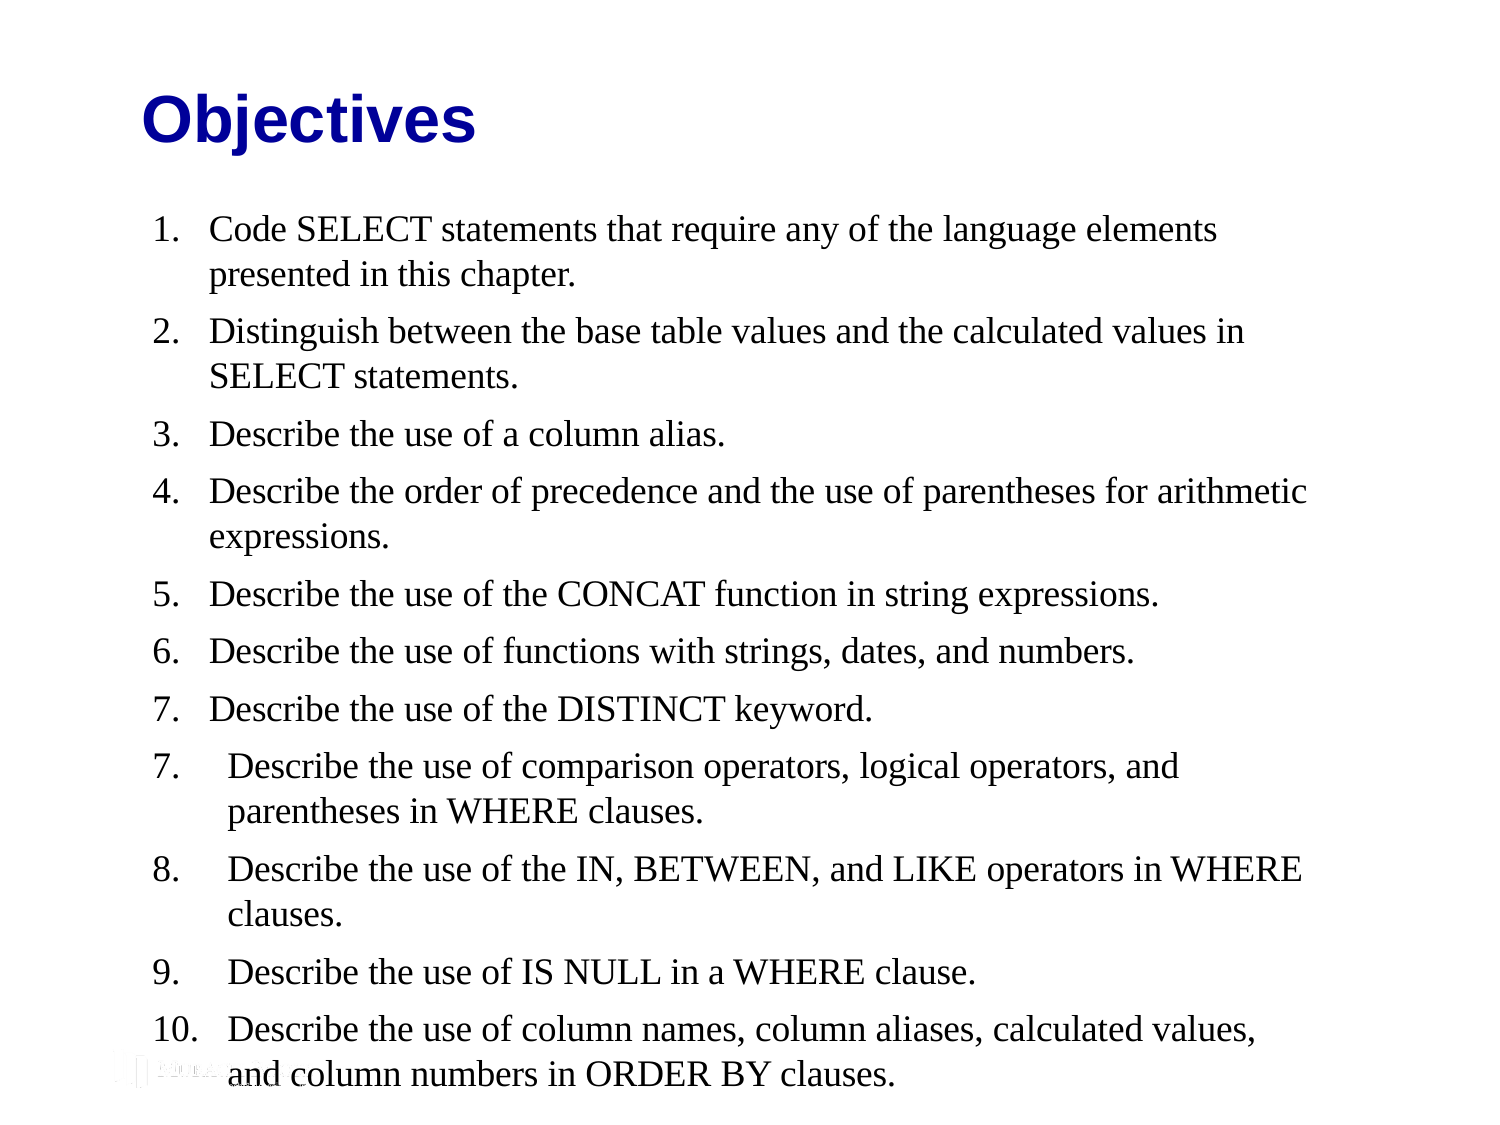

# Objectives
Code SELECT statements that require any of the language elements presented in this chapter.
Distinguish between the base table values and the calculated values in SELECT statements.
Describe the use of a column alias.
Describe the order of precedence and the use of parentheses for arithmetic expressions.
Describe the use of the CONCAT function in string expressions.
Describe the use of functions with strings, dates, and numbers.
Describe the use of the DISTINCT keyword.
Describe the use of comparison operators, logical operators, and parentheses in WHERE clauses.
Describe the use of the IN, BETWEEN, and LIKE operators in WHERE clauses.
Describe the use of IS NULL in a WHERE clause.
Describe the use of column names, column aliases, calculated values, and column numbers in ORDER BY clauses.
© 2019, Mike Murach & Associates, Inc.

C3, Slide 87